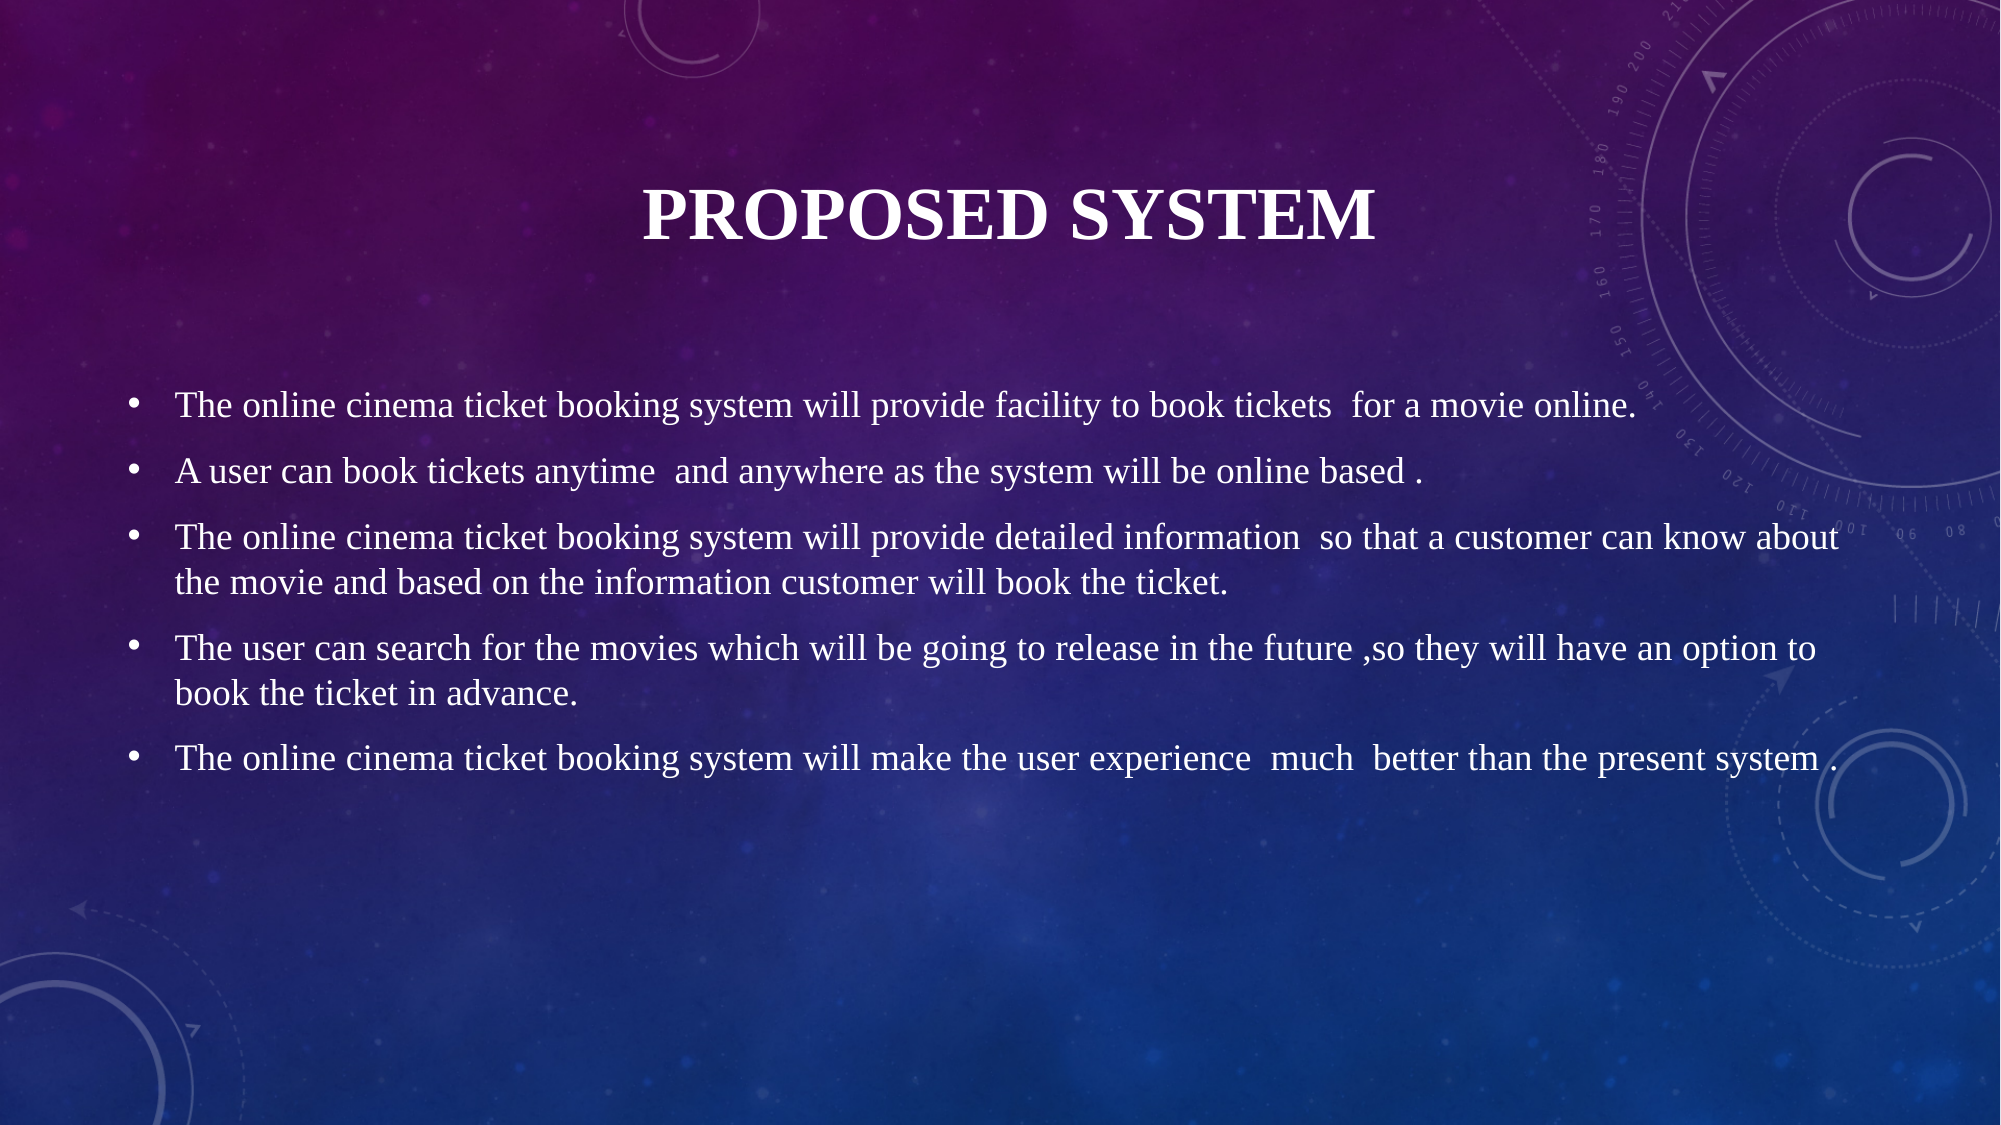

# PROPOSED SYSTEM
The online cinema ticket booking system will provide facility to book tickets  for a movie online.
A user can book tickets anytime  and anywhere as the system will be online based .
The online cinema ticket booking system will provide detailed information  so that a customer can know about the movie and based on the information customer will book the ticket.
The user can search for the movies which will be going to release in the future ,so they will have an option to book the ticket in advance.
The online cinema ticket booking system will make the user experience  much  better than the present system .